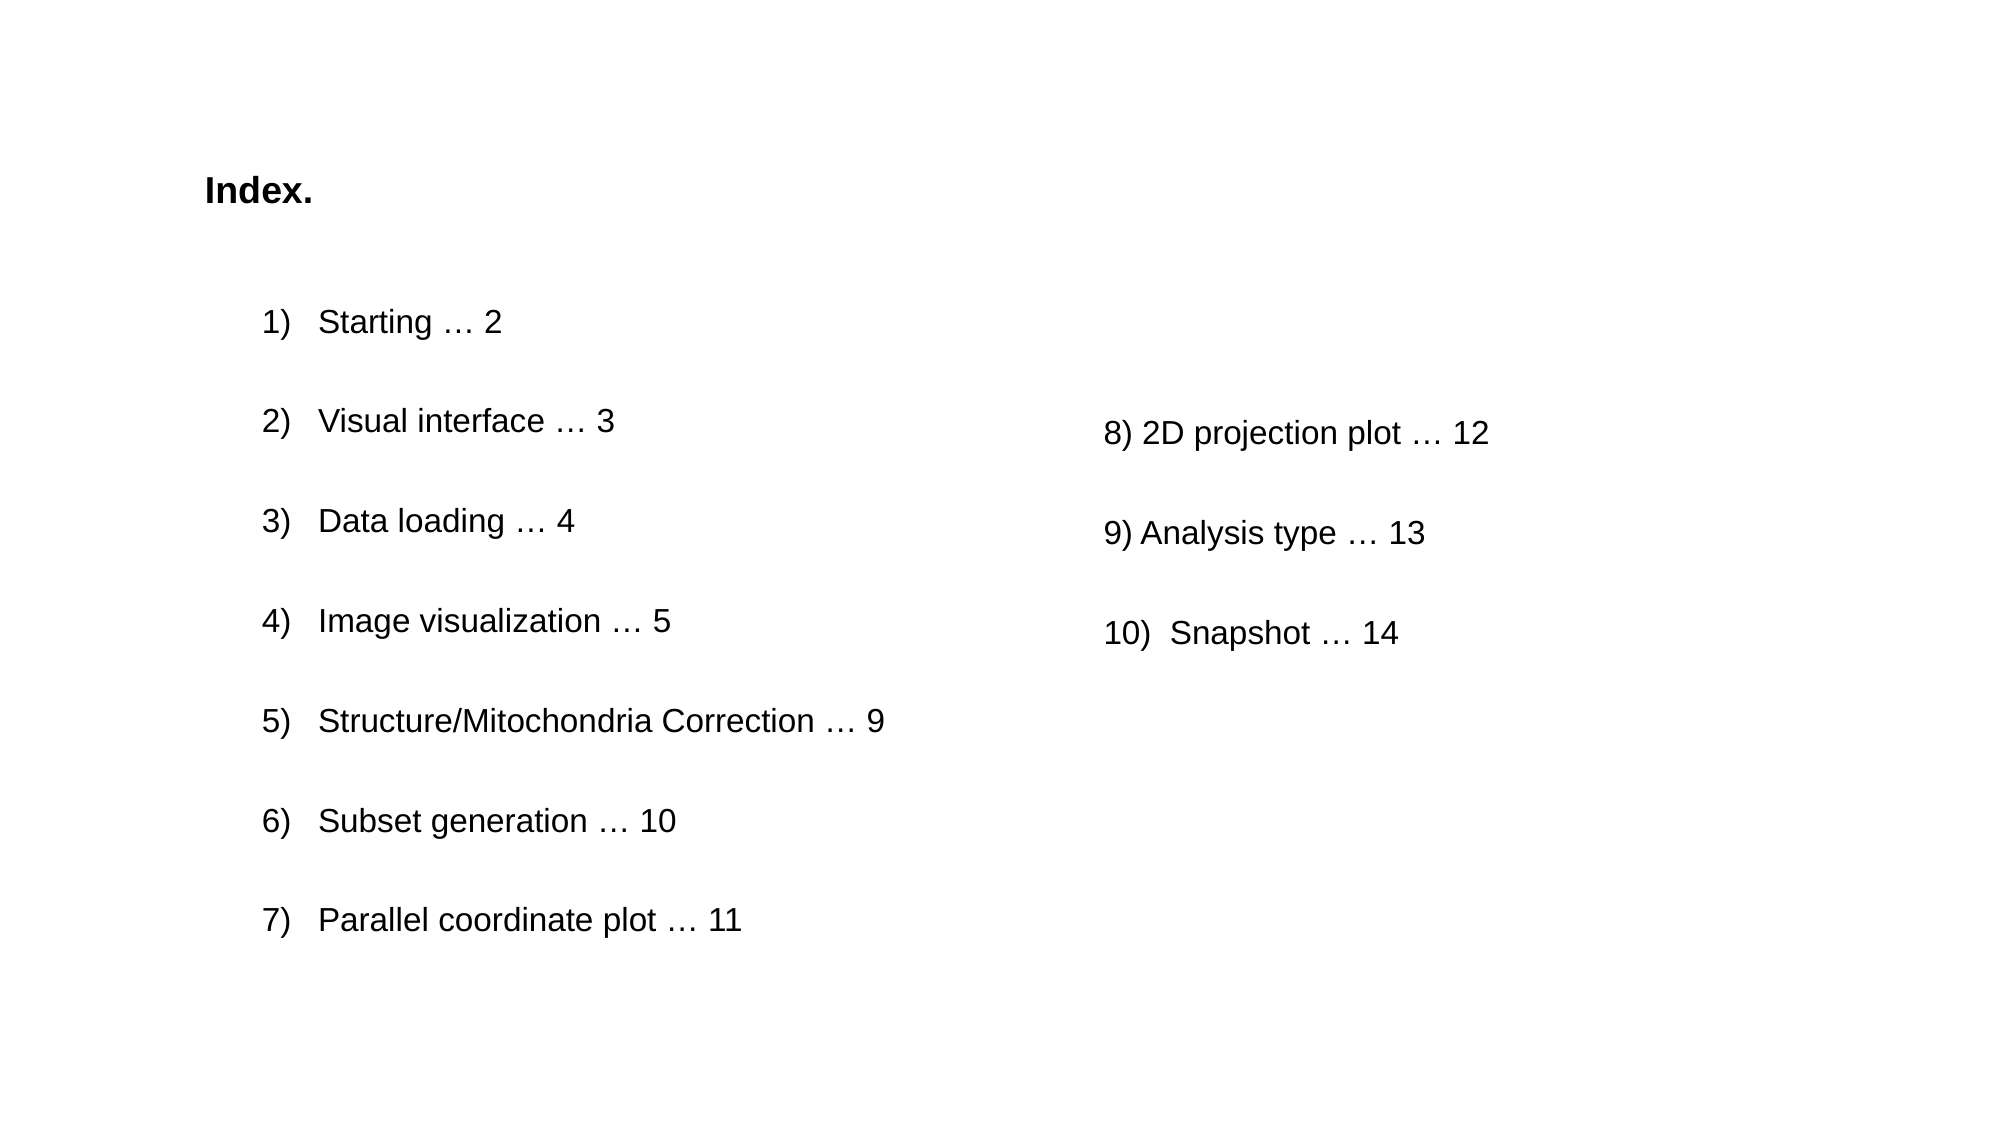

Index.
Starting … 2
Visual interface … 3
Data loading … 4
Image visualization … 5
Structure/Mitochondria Correction … 9
Subset generation … 10
Parallel coordinate plot … 11

8) 2D projection plot … 12
9) Analysis type … 13
10)  Snapshot … 14